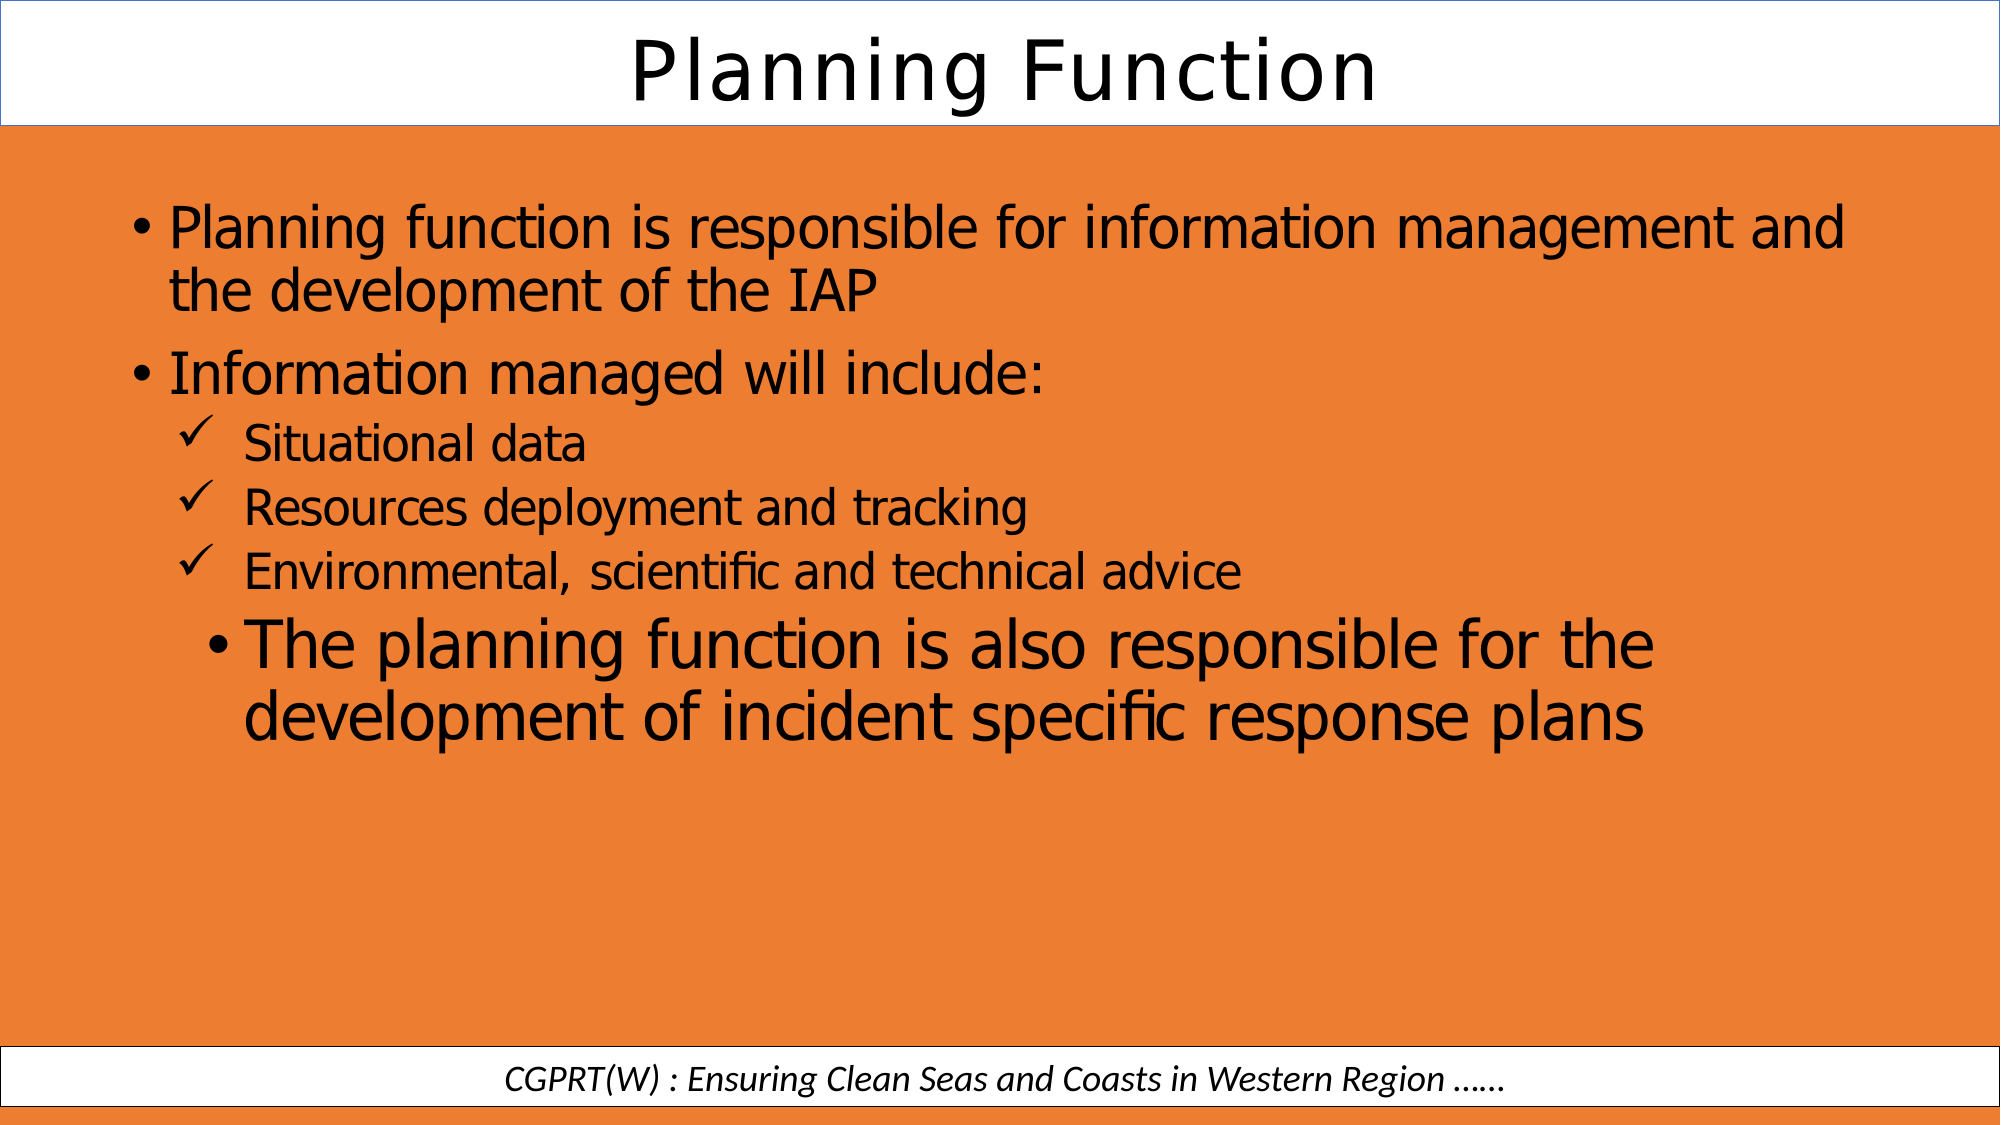

Planning Function
Planning function is responsible for information management and the development of the IAP
Information managed will include:
Situational data
Resources deployment and tracking
Environmental, scientific and technical advice
The planning function is also responsible for the development of incident specific response plans

 CGPRT(W) : Ensuring Clean Seas and Coasts in Western Region ……